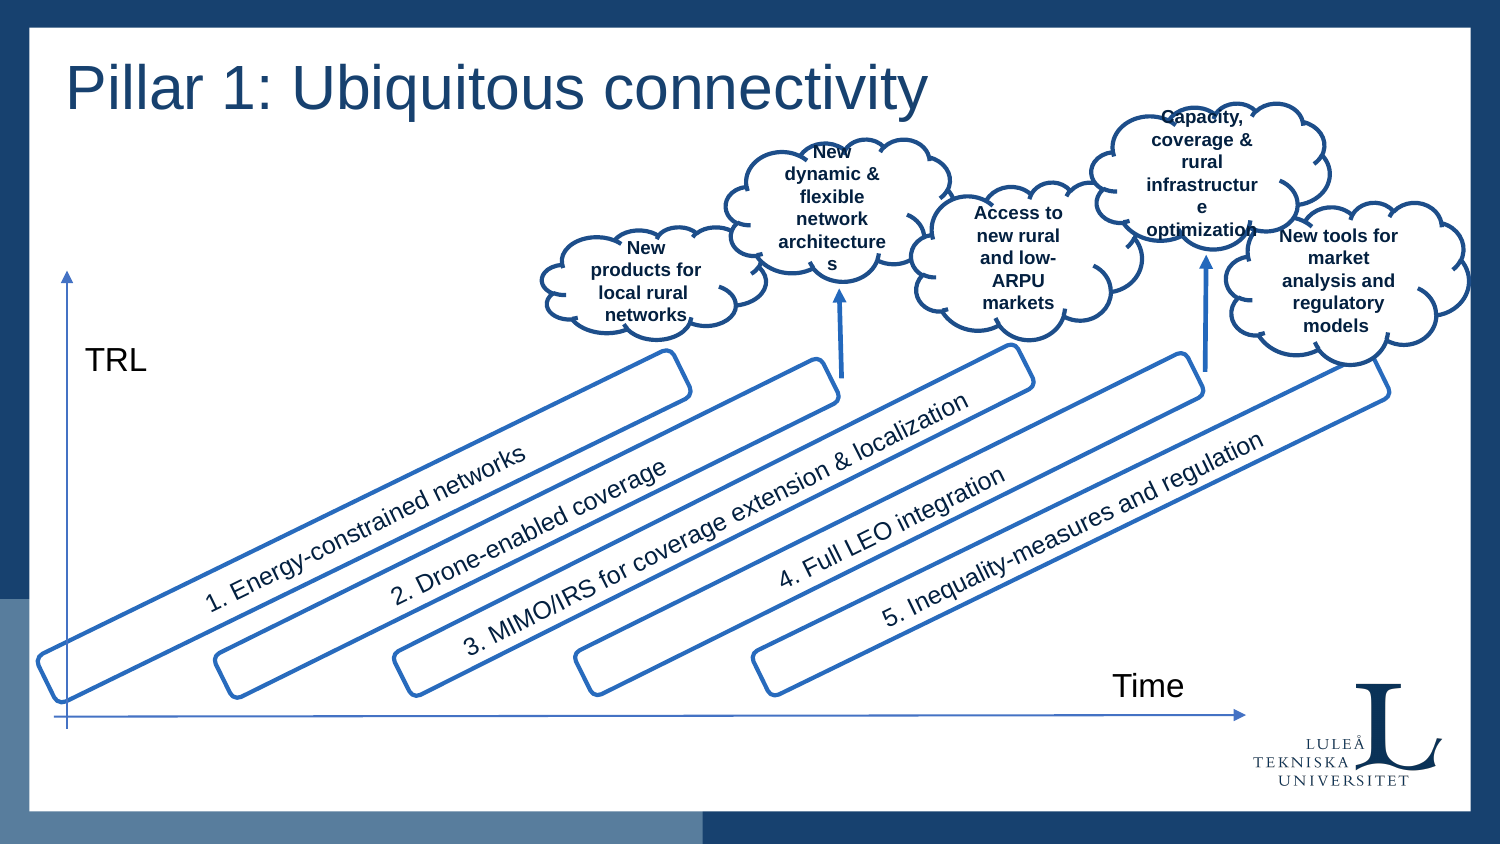

# Pillar 1: Ubiquitous connectivity
Capacity, coverage & rural infrastructure optimization

New dynamic & flexible network architectures

Access to new rural and low-ARPU markets

New tools for market analysis and regulatory models

New products for local rural  networks

TRL

3. MIMO/IRS for coverage extension & localization

1. Energy-constrained networks

4. Full LEO integration

5. Inequality-measures and regulation

2. Drone-enabled coverage
Time

41